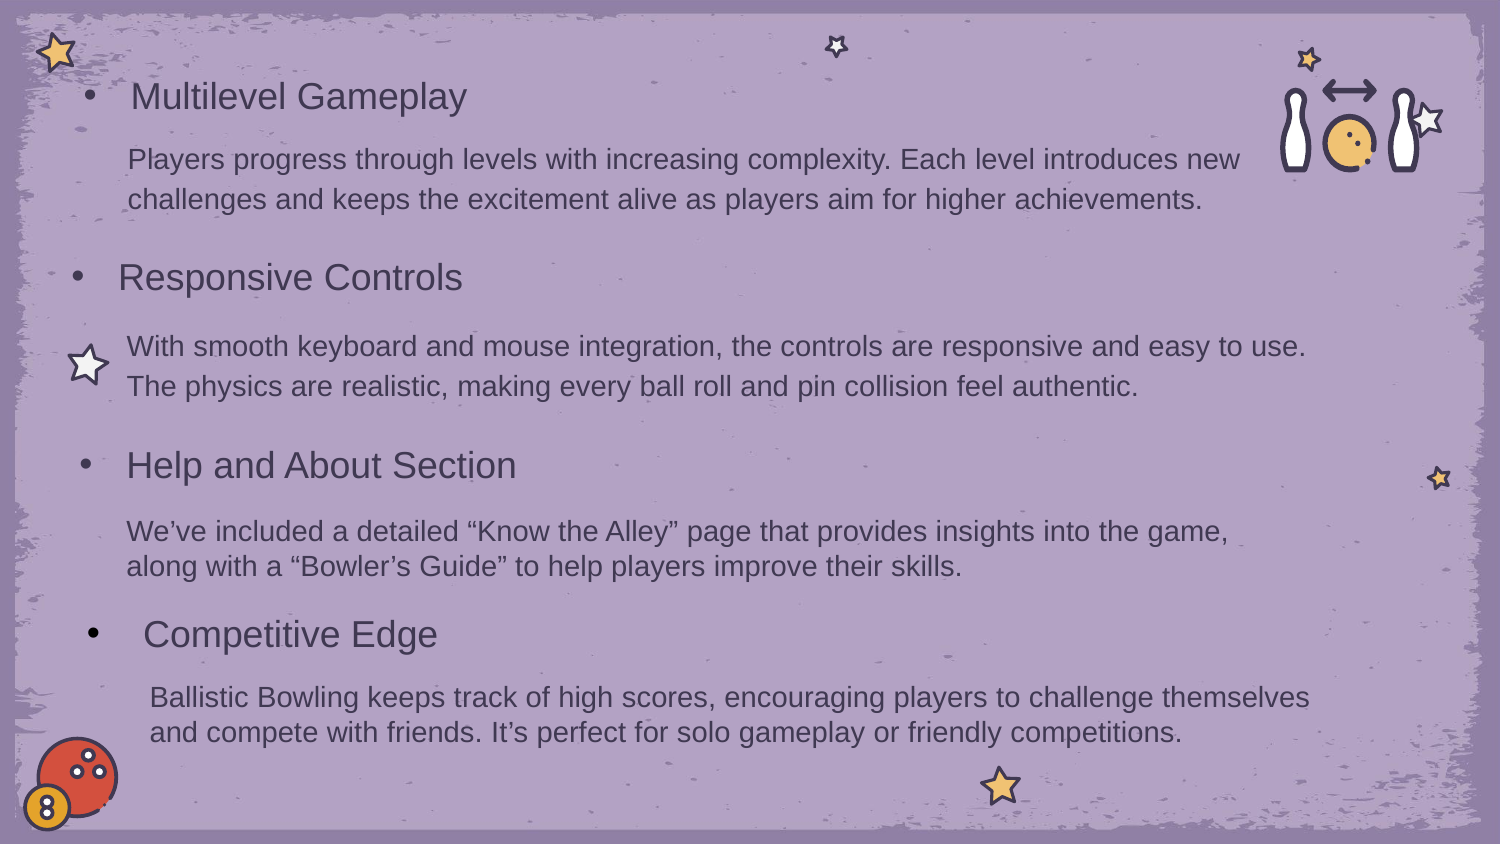

# Multilevel Gameplay

Players progress through levels with increasing complexity. Each level introduces new challenges and keeps the excitement alive as players aim for higher achievements.
Responsive Controls
With smooth keyboard and mouse integration, the controls are responsive and easy to use. The physics are realistic, making every ball roll and pin collision feel authentic.
Help and About Section
We’ve included a detailed “Know the Alley” page that provides insights into the game, along with a “Bowler’s Guide” to help players improve their skills.
Competitive Edge
Ballistic Bowling keeps track of high scores, encouraging players to challenge themselves and compete with friends. It’s perfect for solo gameplay or friendly competitions.